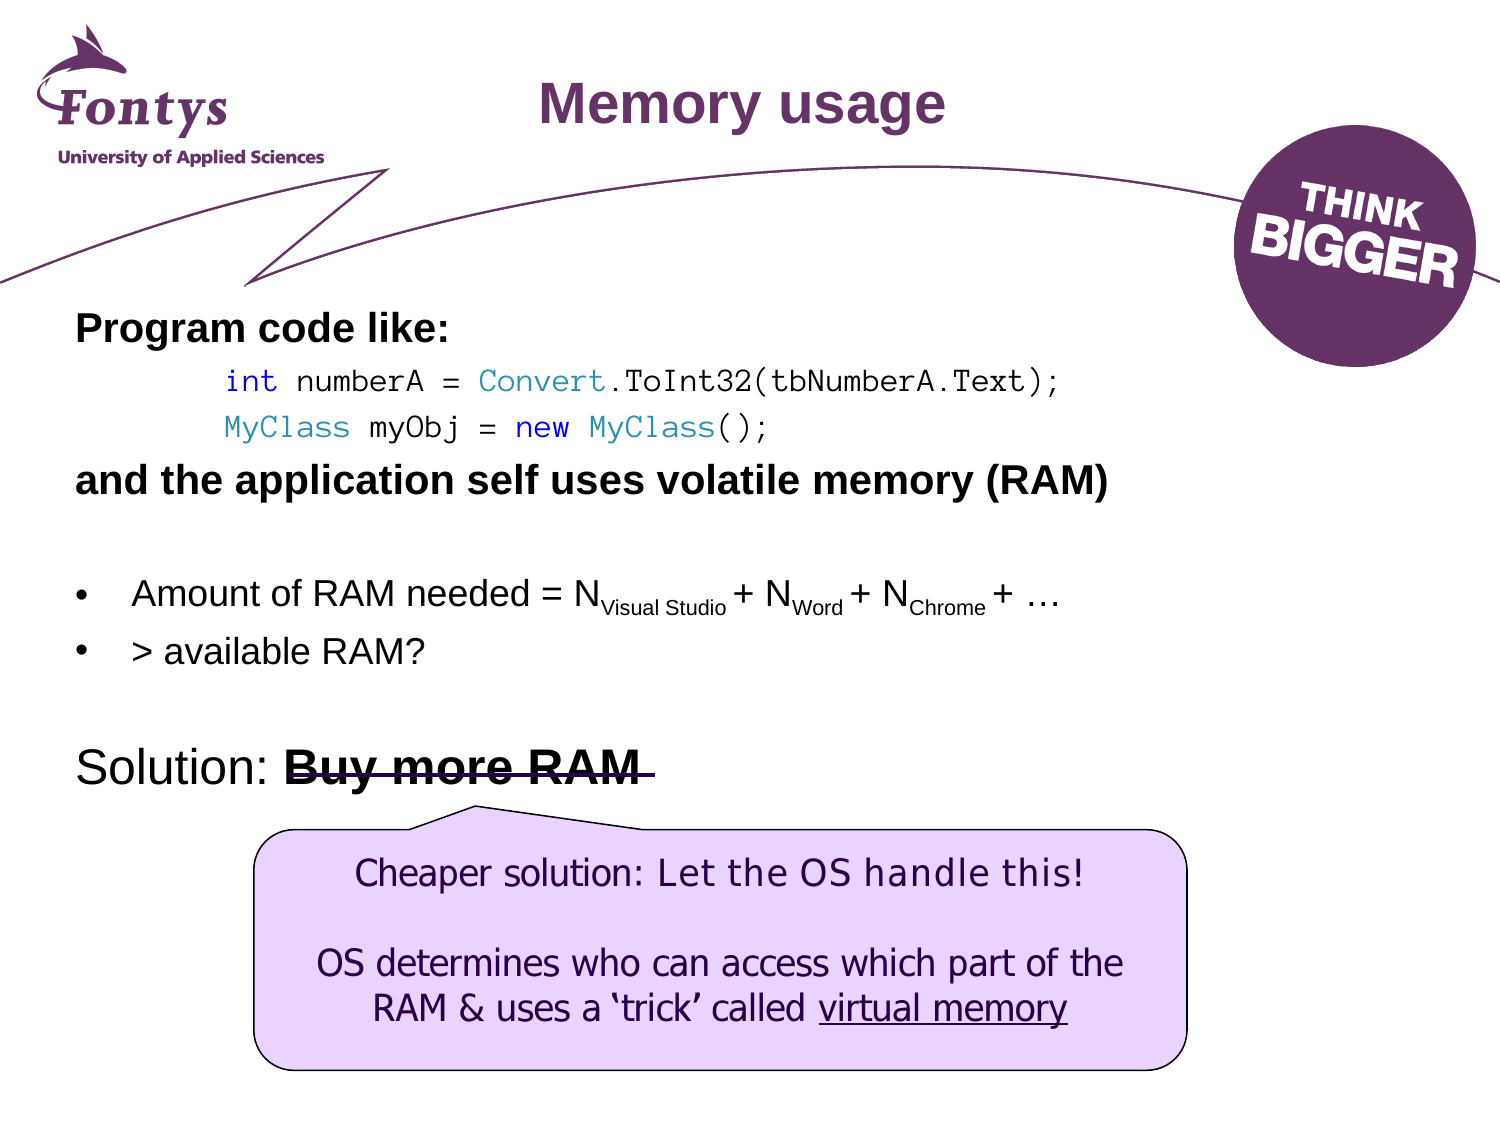

# Memory usage
Program code like:
	int numberA = Convert.ToInt32(tbNumberA.Text);
	MyClass myObj = new MyClass();
and the application self uses volatile memory (RAM)

Amount of RAM needed = NVisual Studio + NWord + NChrome + …
> available RAM?

Solution: Buy more RAM

Cheaper solution: Let the OS handle this!

OS determines who can access which part of the RAM & uses a ‘trick’ called virtual memory